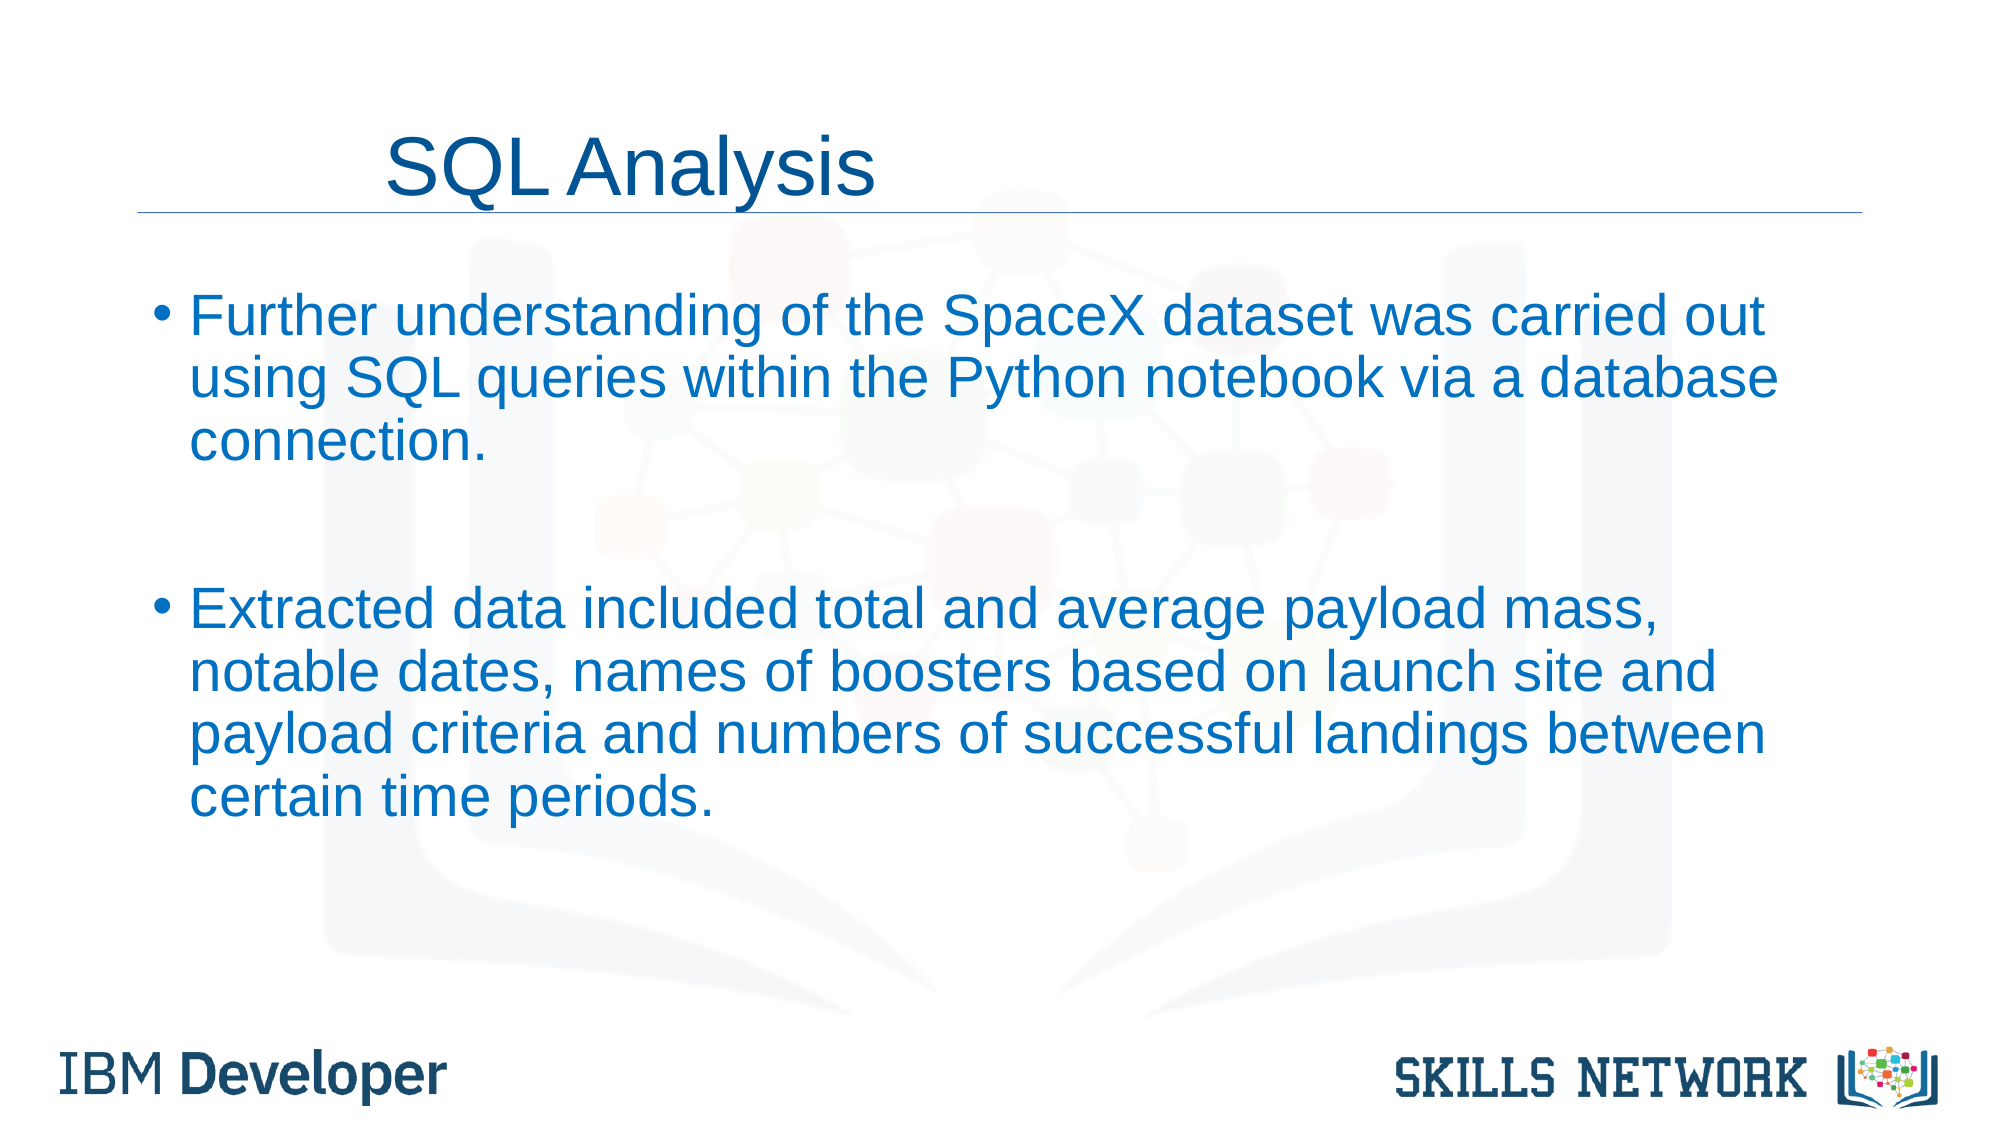

# SQL Analysis
Further understanding of the SpaceX dataset was carried out using SQL queries within the Python notebook via a database connection.

Extracted data included total and average payload mass,  notable dates, names of boosters based on launch site and payload criteria and numbers of successful landings between certain time periods.